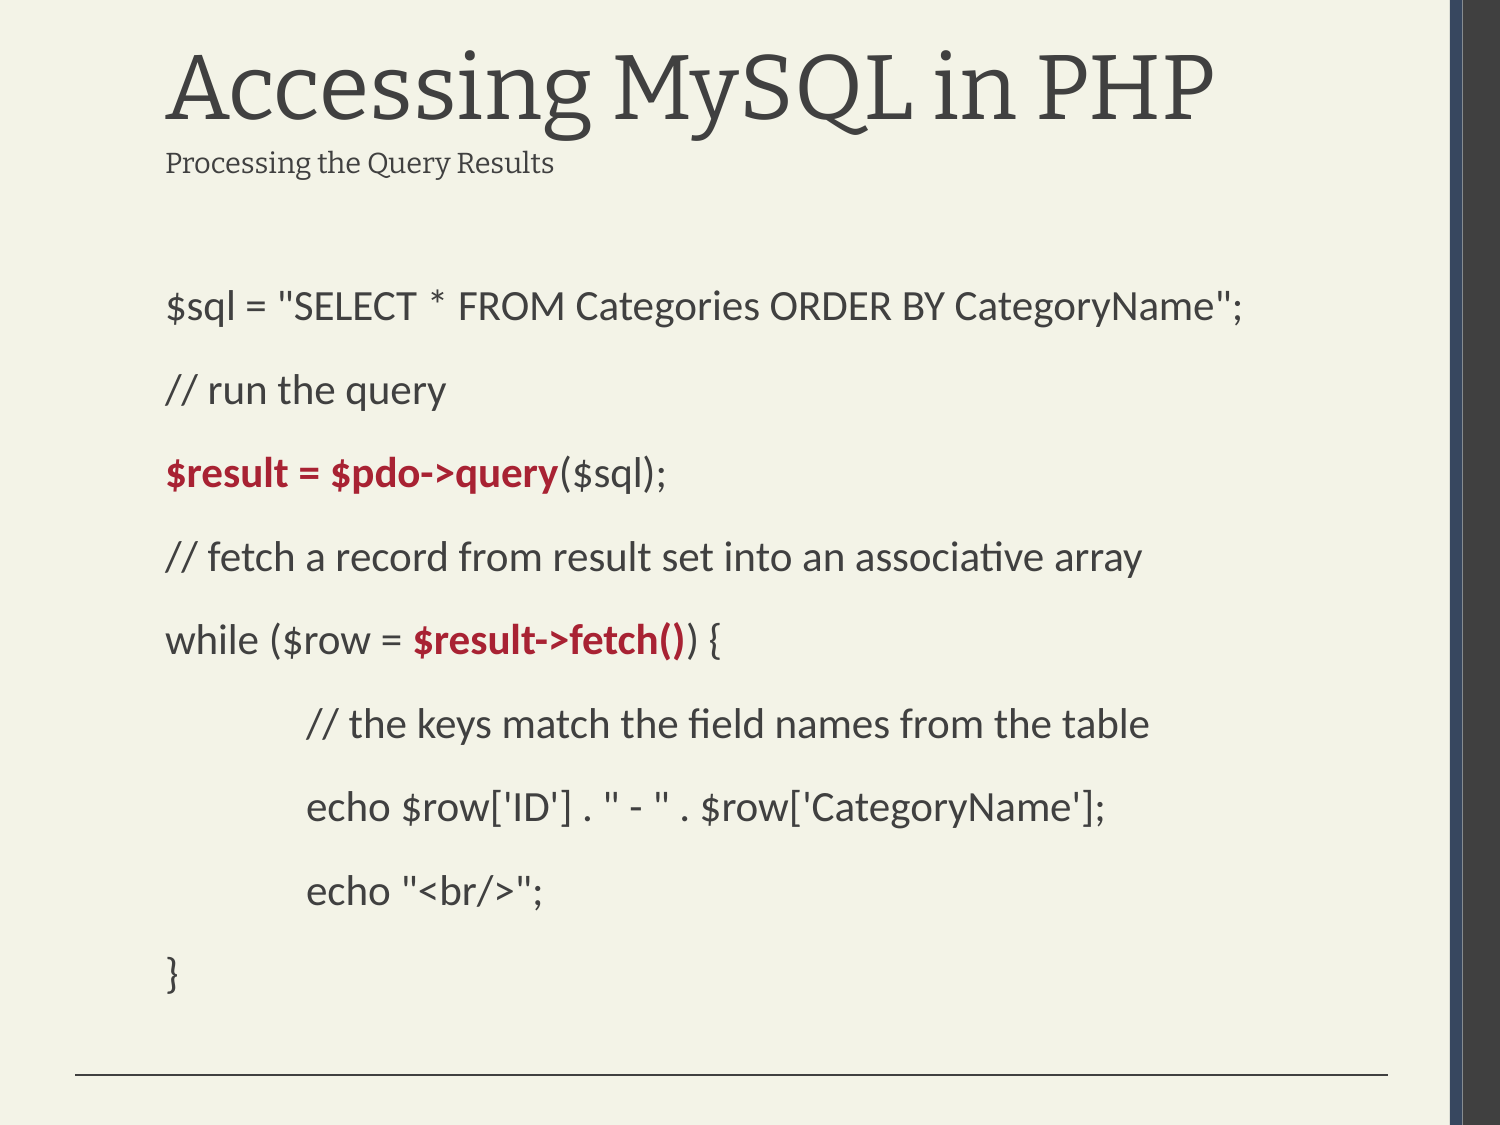

# Accessing MySQL in PHP
Processing the Query Results
$sql = "SELECT * FROM Categories ORDER BY CategoryName";
// run the query
$result = $pdo->query($sql);
// fetch a record from result set into an associative array
while ($row = $result->fetch()) {
	// the keys match the field names from the table
	echo $row['ID'] . " - " . $row['CategoryName'];
	echo "<br/>";
}